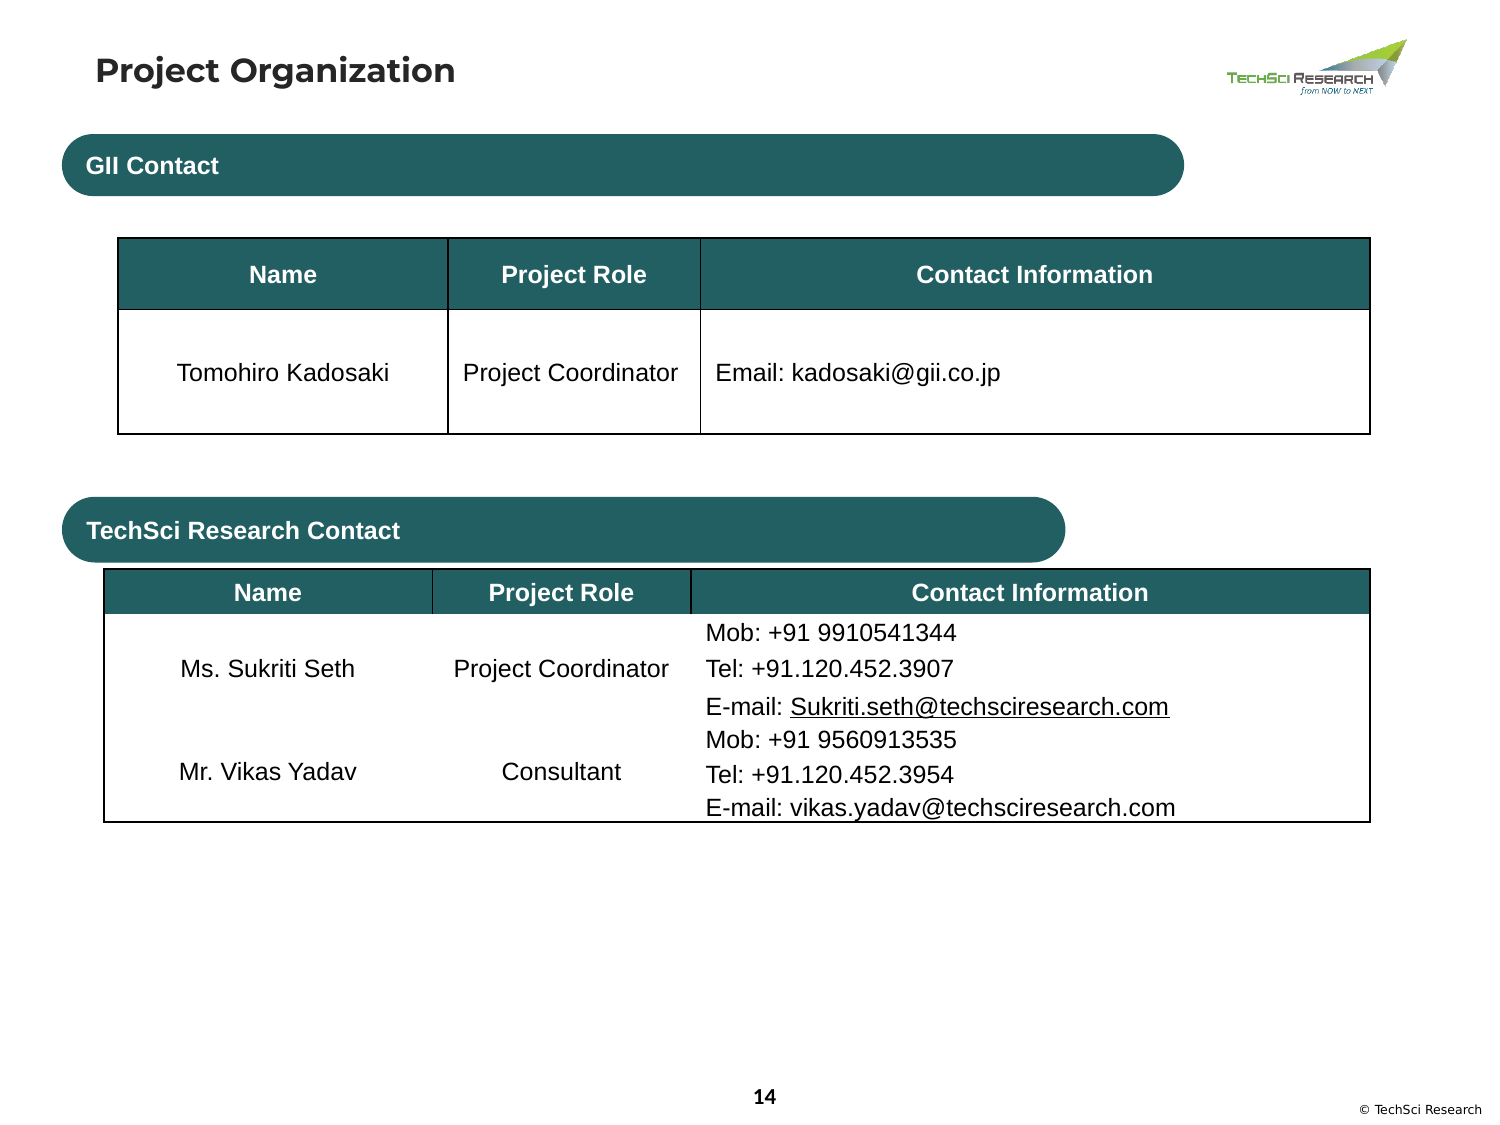

Project Organization
GII Contact
| Name | Project Role | Contact Information |
| --- | --- | --- |
| Tomohiro Kadosaki | Project Coordinator | Email: kadosaki@gii.co.jp |
TechSci Research Contact
| Name | Project Role | Contact Information |
| --- | --- | --- |
| Ms. Sukriti Seth | Project Coordinator | Mob: +91 9910541344 |
|  |  | Tel: +91.120.452.3907 |
|  |  | E-mail: Sukriti.seth@techsciresearch.com |
| Mr. Vikas Yadav | Consultant | Mob: +91 9560913535 |
|  |  | Tel: +91.120.452.3954 |
|  |  | E-mail: vikas.yadav@techsciresearch.com |